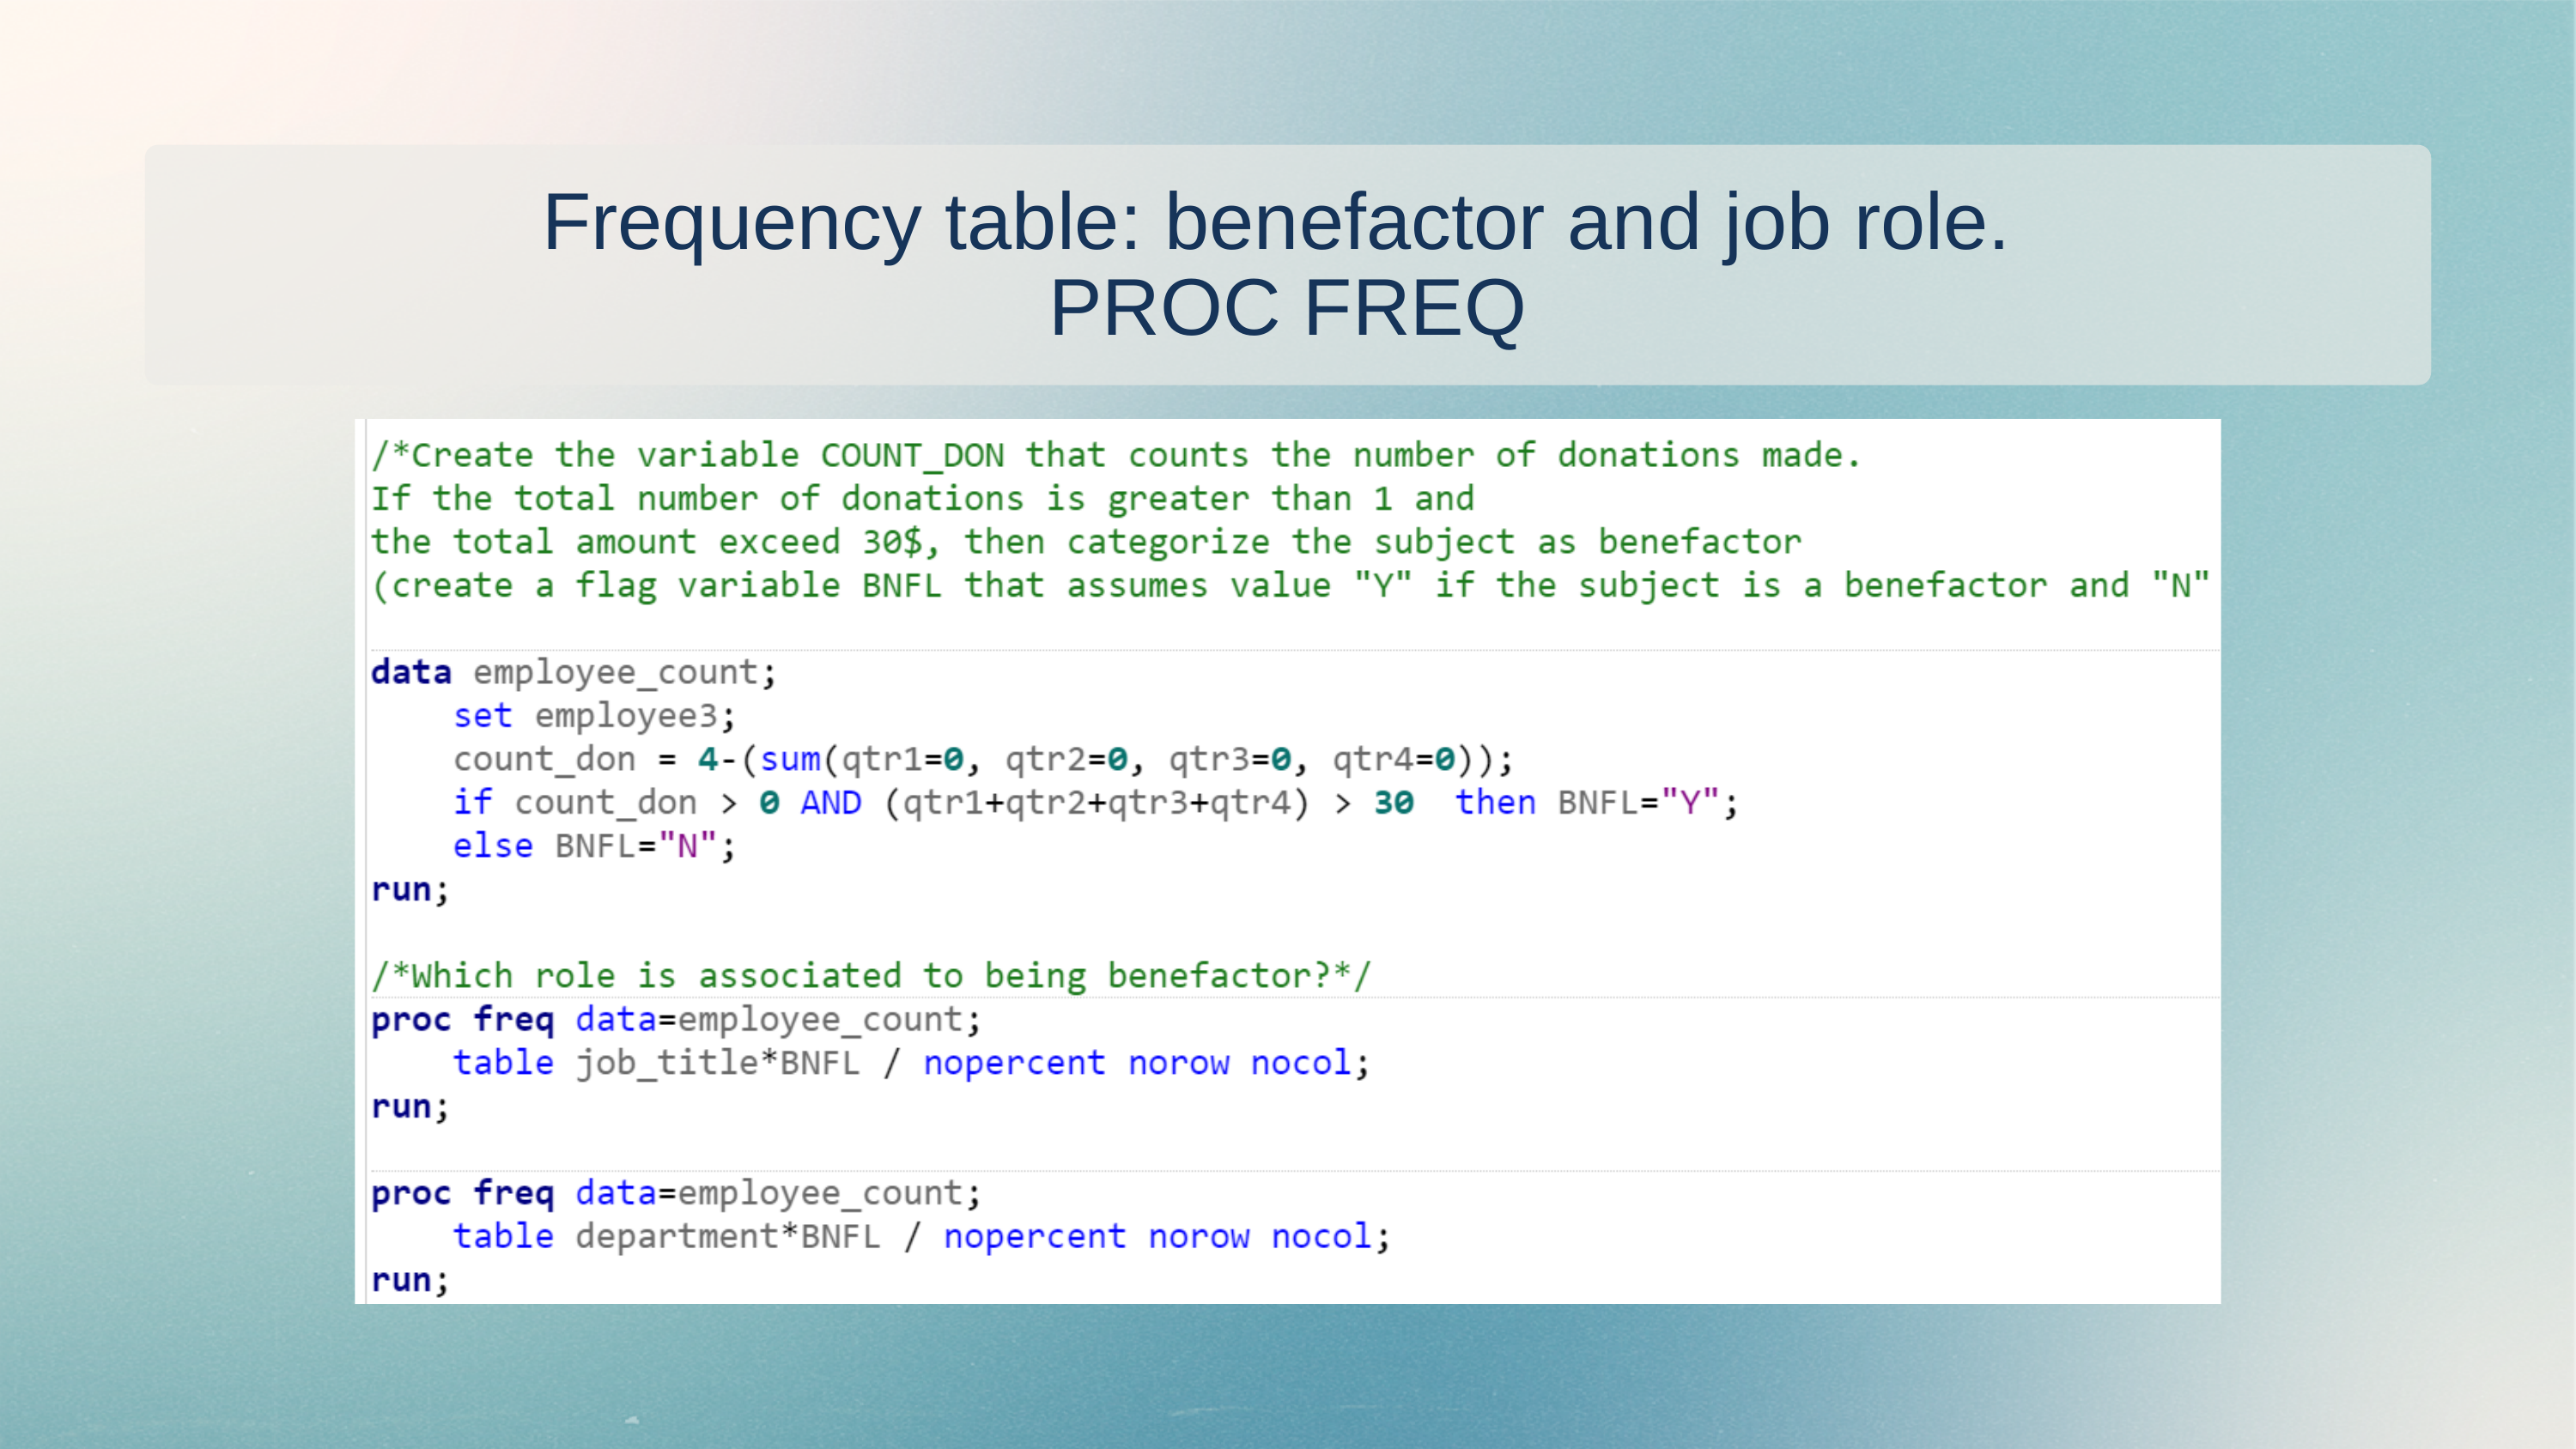

Frequency table: benefactor and job role.
PROC FREQ